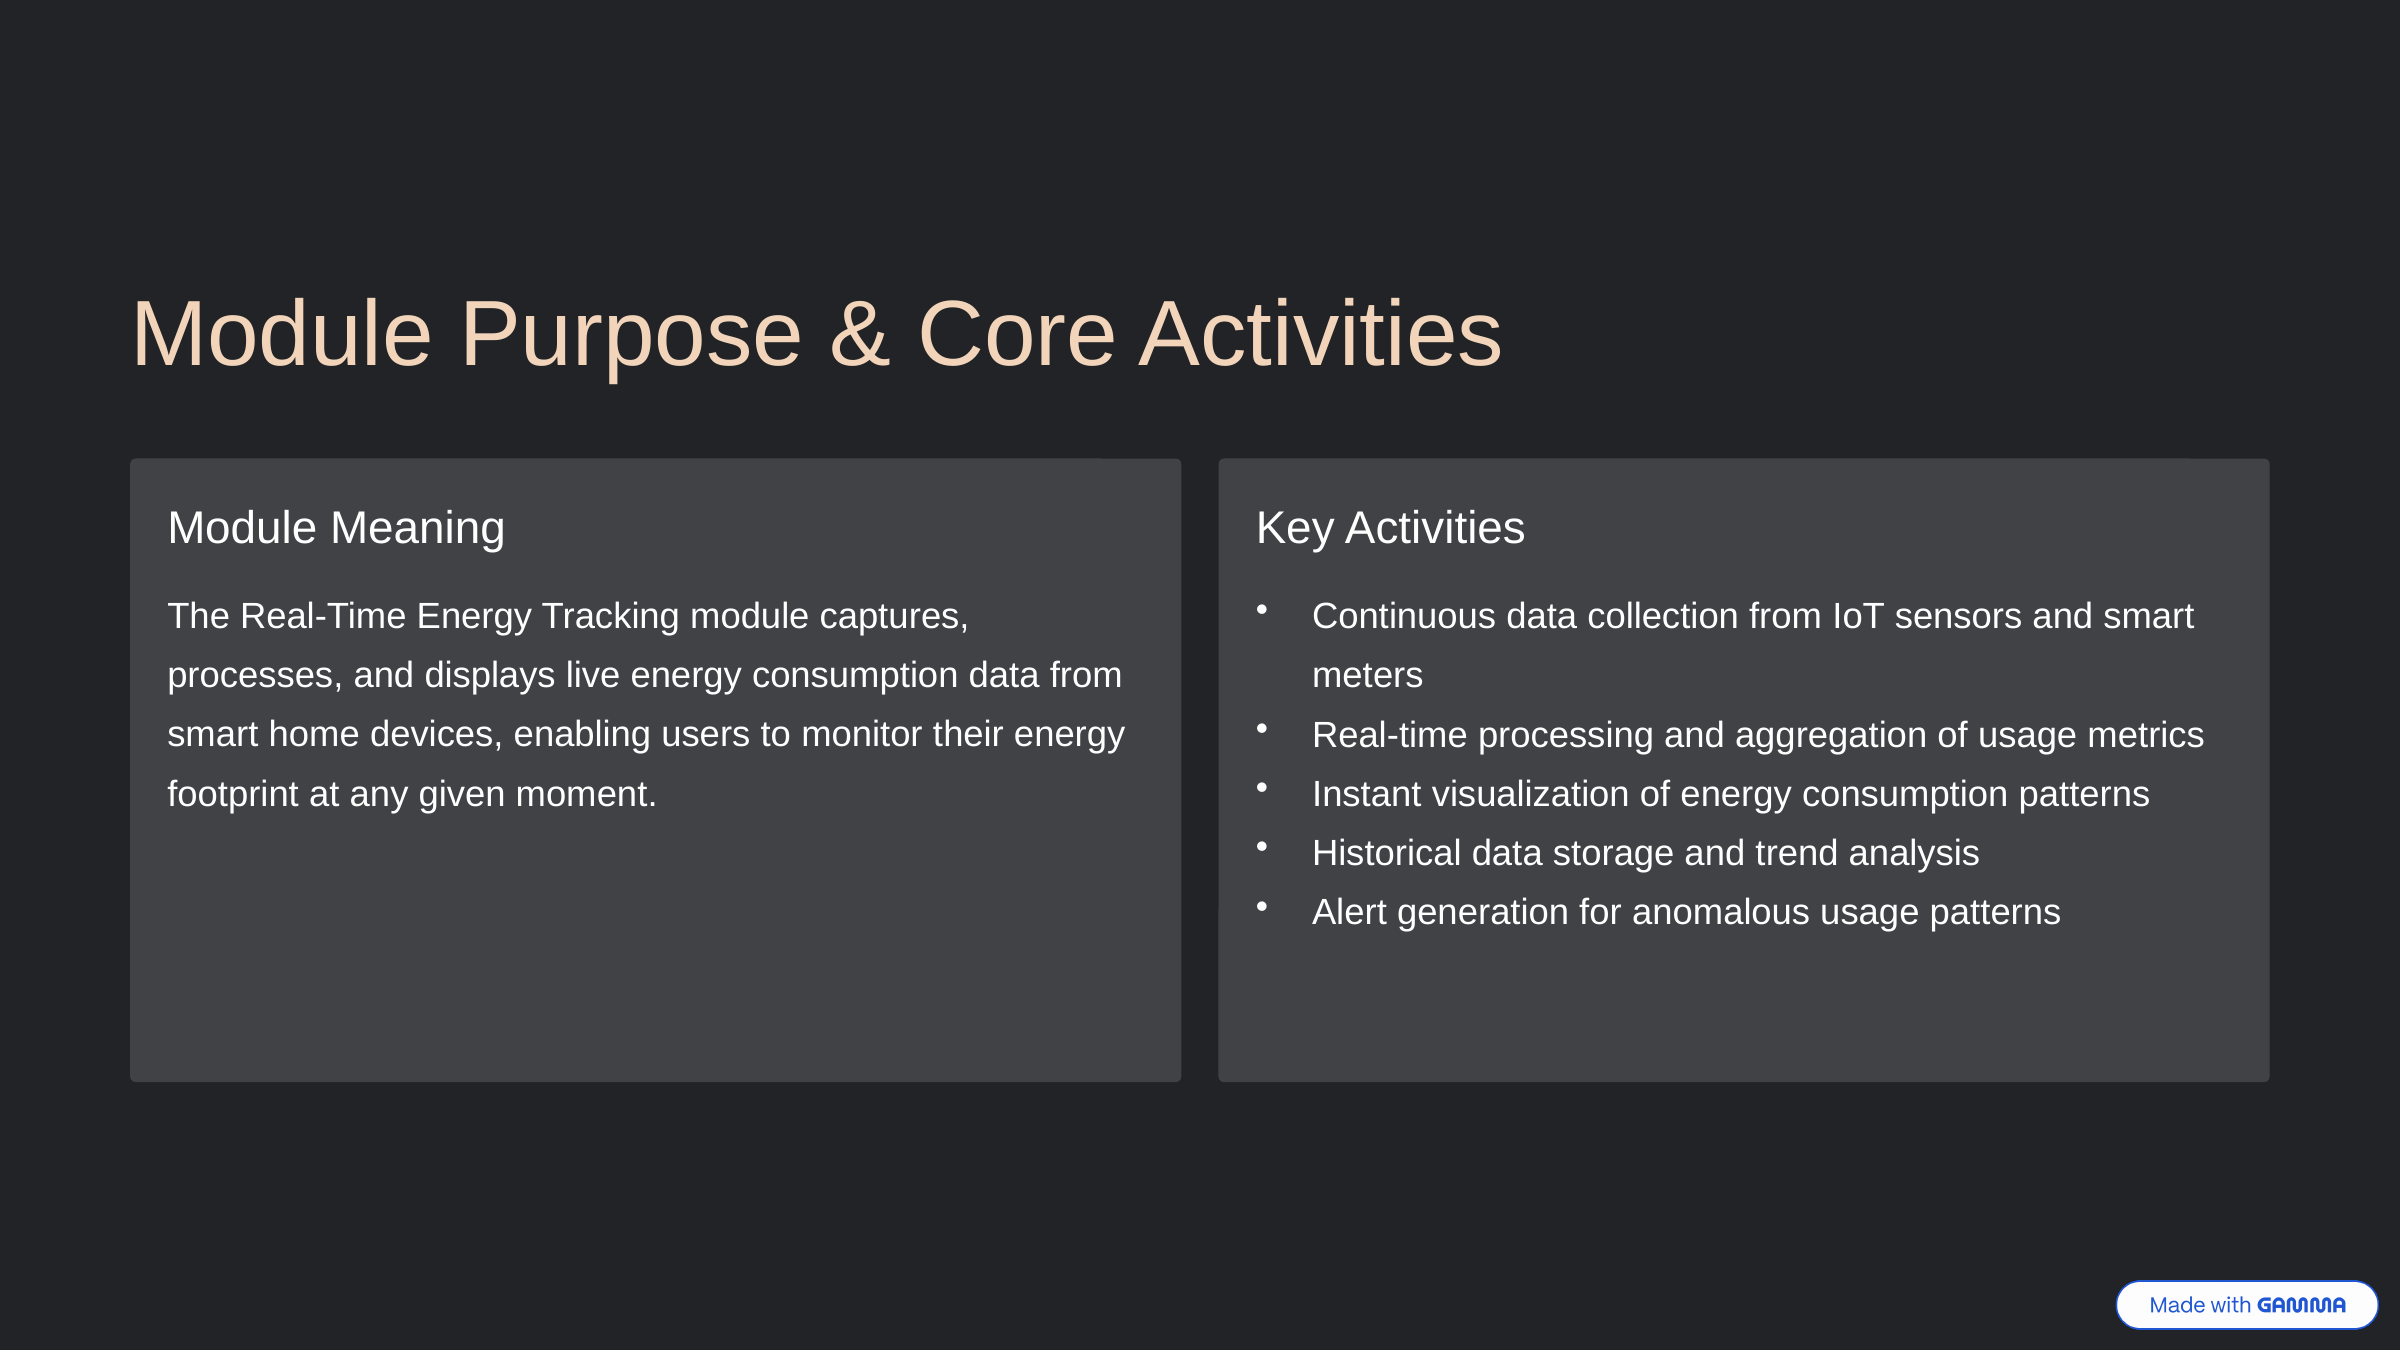

Module Purpose & Core Activities

Module Meaning
Key Activities
The Real-Time Energy Tracking module captures, processes, and displays live energy consumption data from smart home devices, enabling users to monitor their energy footprint at any given moment.
Continuous data collection from IoT sensors and smart meters
Real-time processing and aggregation of usage metrics
Instant visualization of energy consumption patterns
Historical data storage and trend analysis
Alert generation for anomalous usage patterns